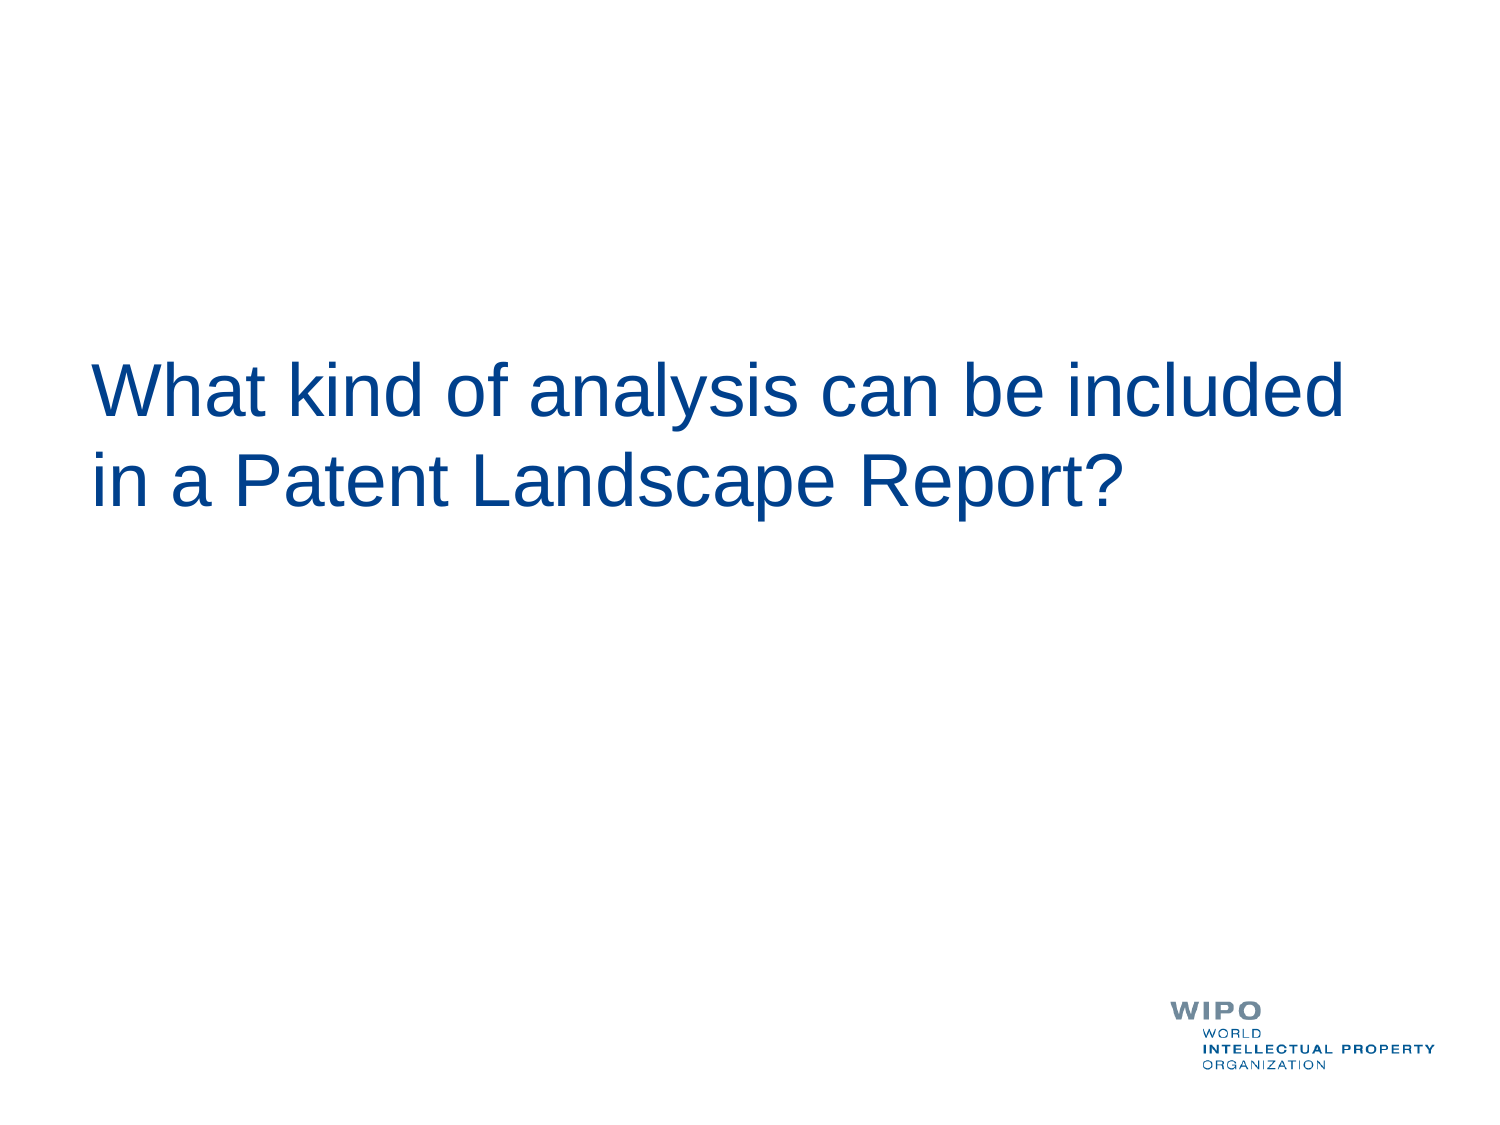

# What kind of analysis can be included in a Patent Landscape Report?